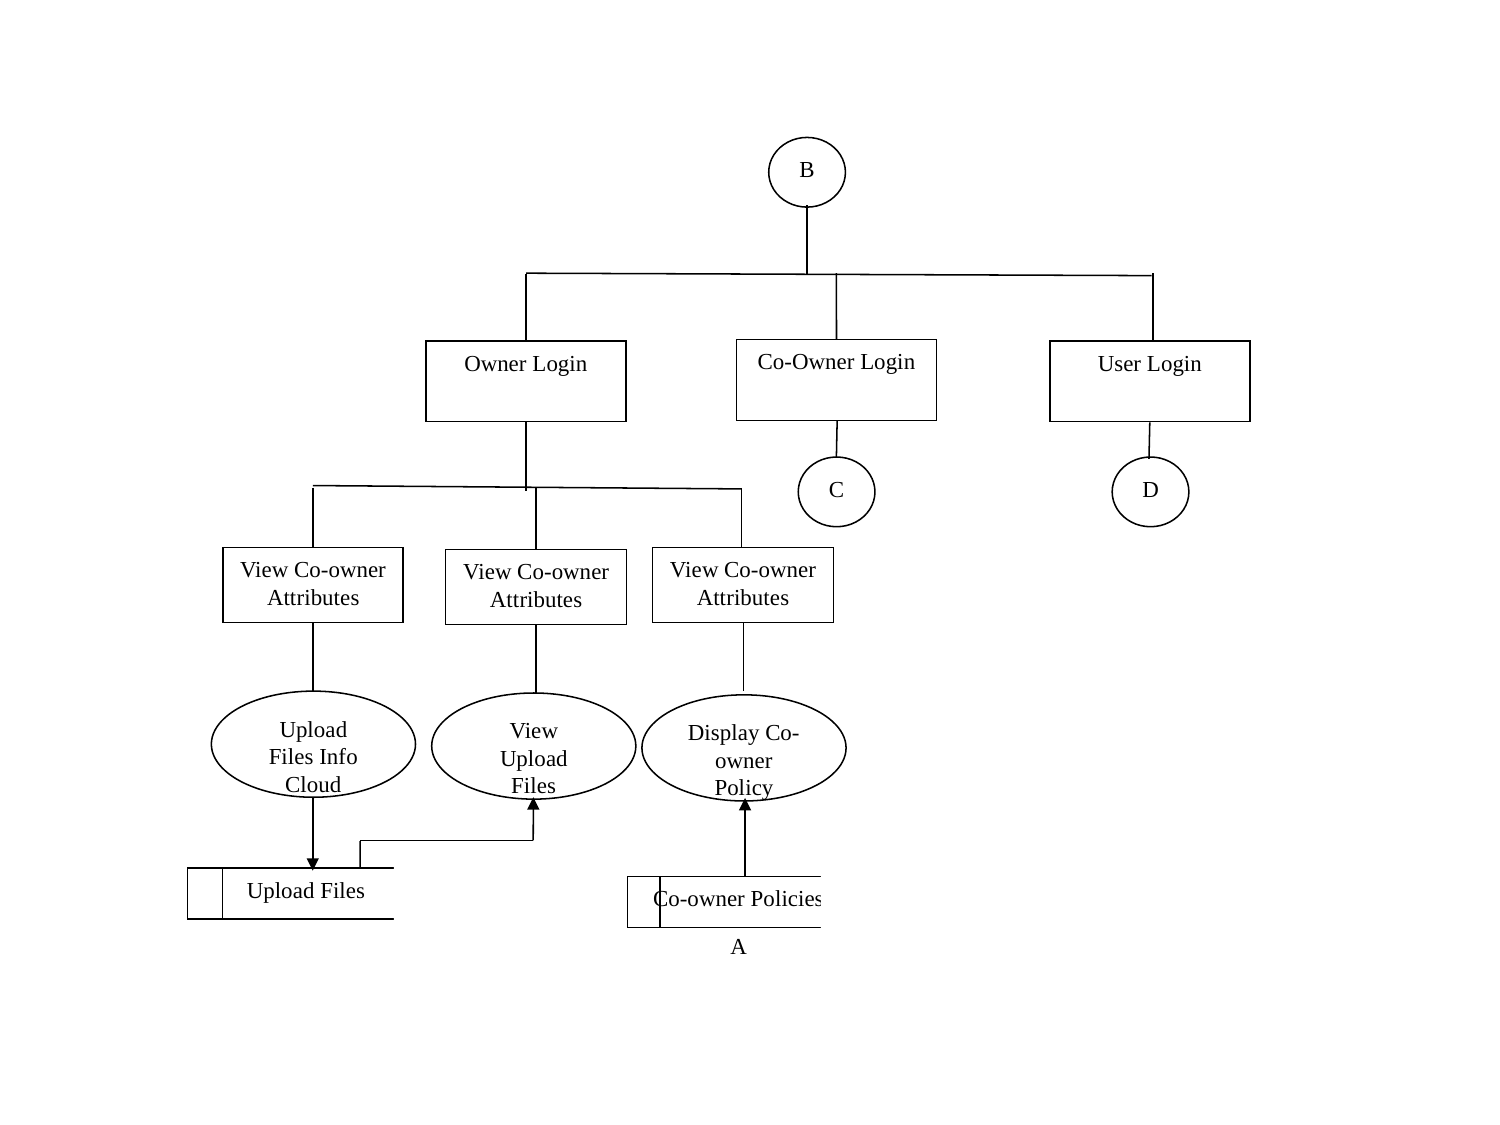

B
Co-Owner Login
Owner Login
User Login
C
D
View Co-owner Attributes

View Co-owner Attributes

View Co-owner Attributes

Upload Files Info Cloud
View Upload Files
Display Co-owner Policy

Upload Files

Co-owner Policies
A